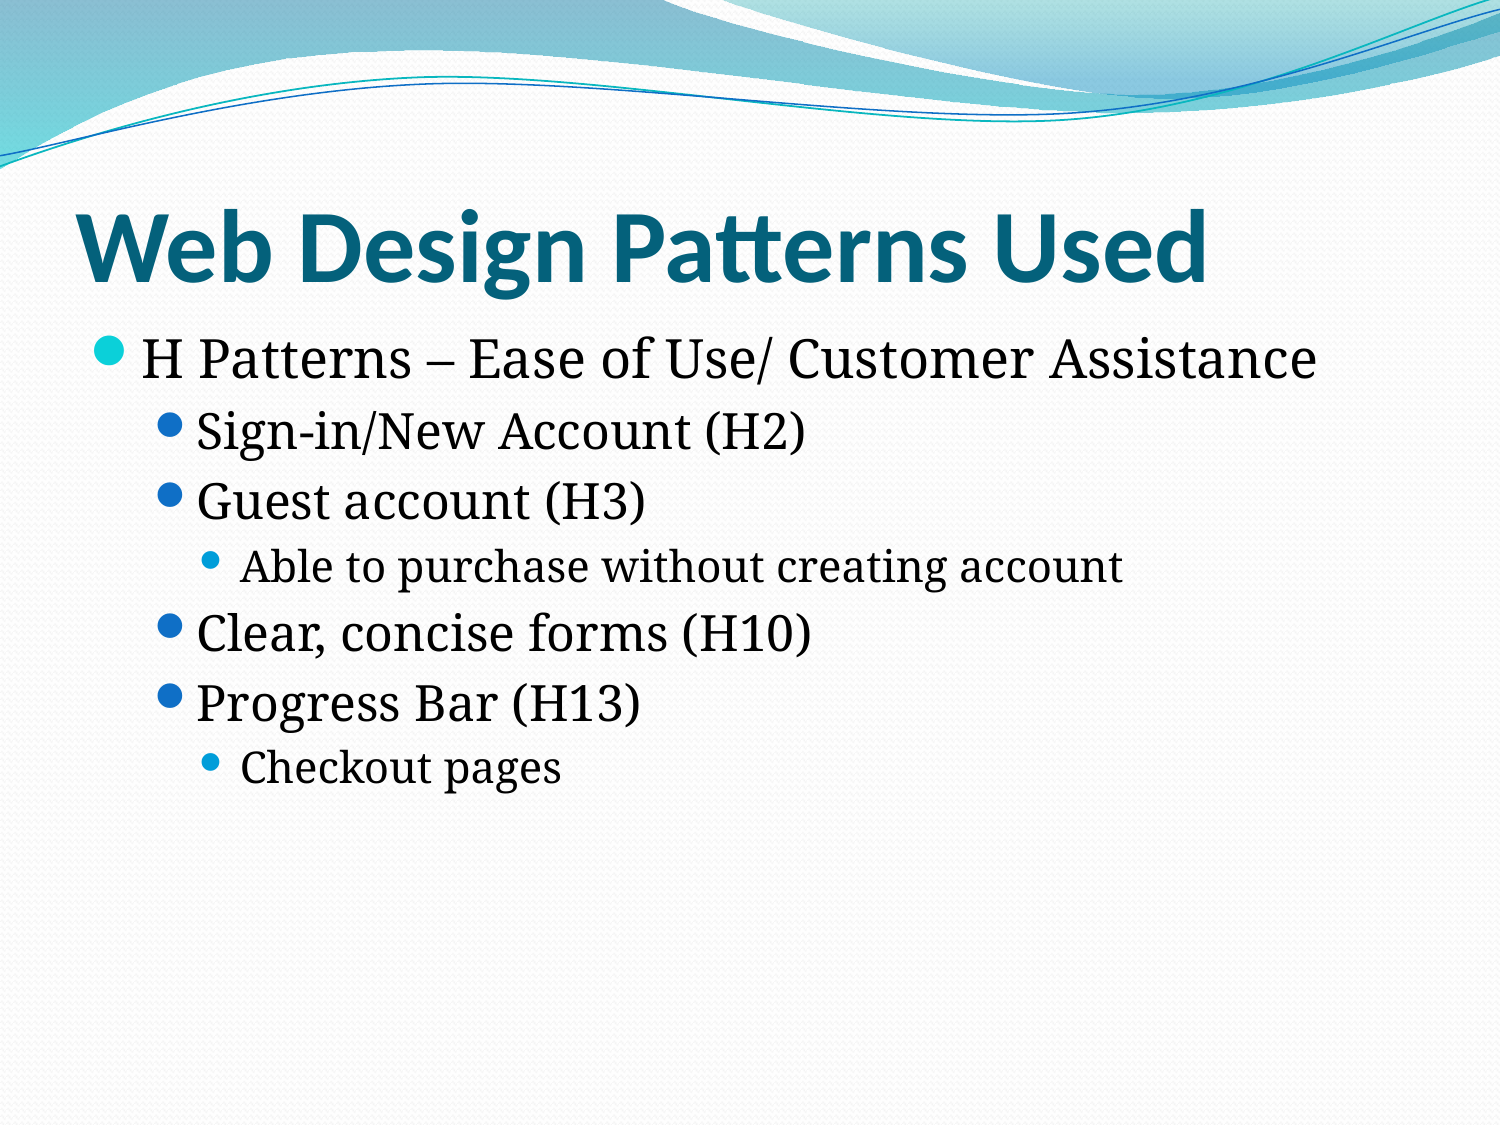

# Web Design Patterns Used
H Patterns – Ease of Use/ Customer Assistance
Sign-in/New Account (H2)
Guest account (H3)
Able to purchase without creating account
Clear, concise forms (H10)
Progress Bar (H13)
Checkout pages